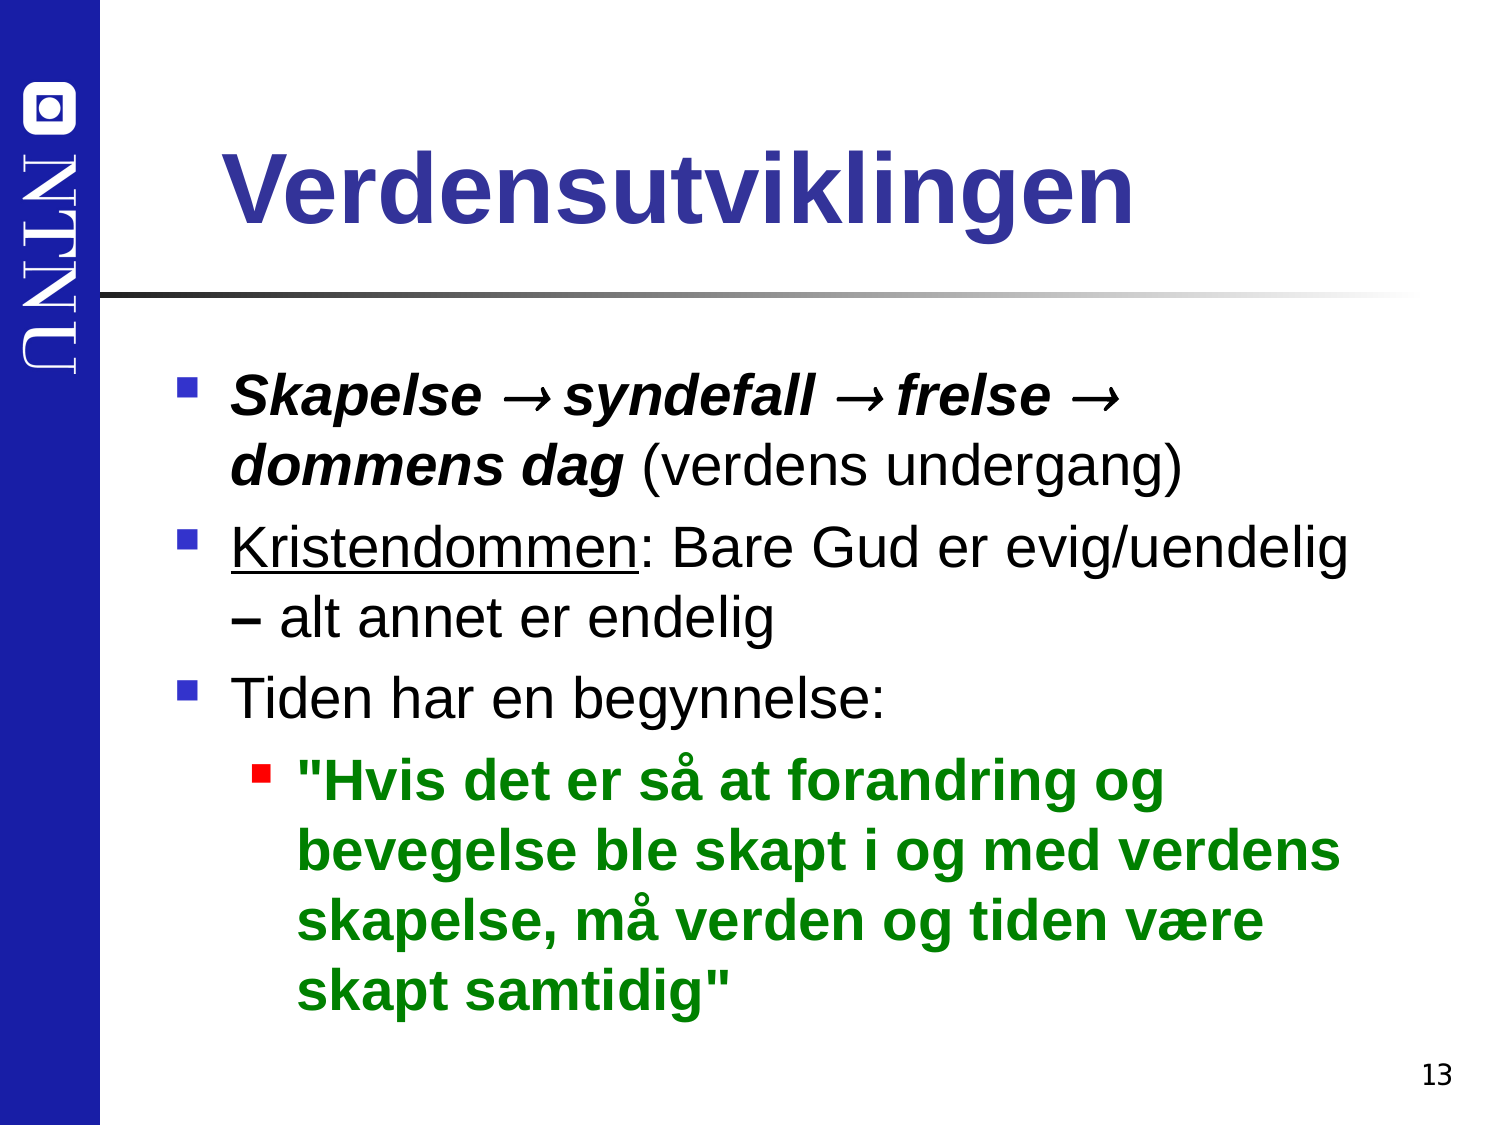

# Verdensutviklingen
Skapelse → syndefall → frelse → dommens dag (verdens undergang)
Kristendommen: Bare Gud er evig/uendelig – alt annet er endelig
Tiden har en begynnelse:
"Hvis det er så at forandring og bevegelse ble skapt i og med verdens skapelse, må verden og tiden være skapt samtidig"
13